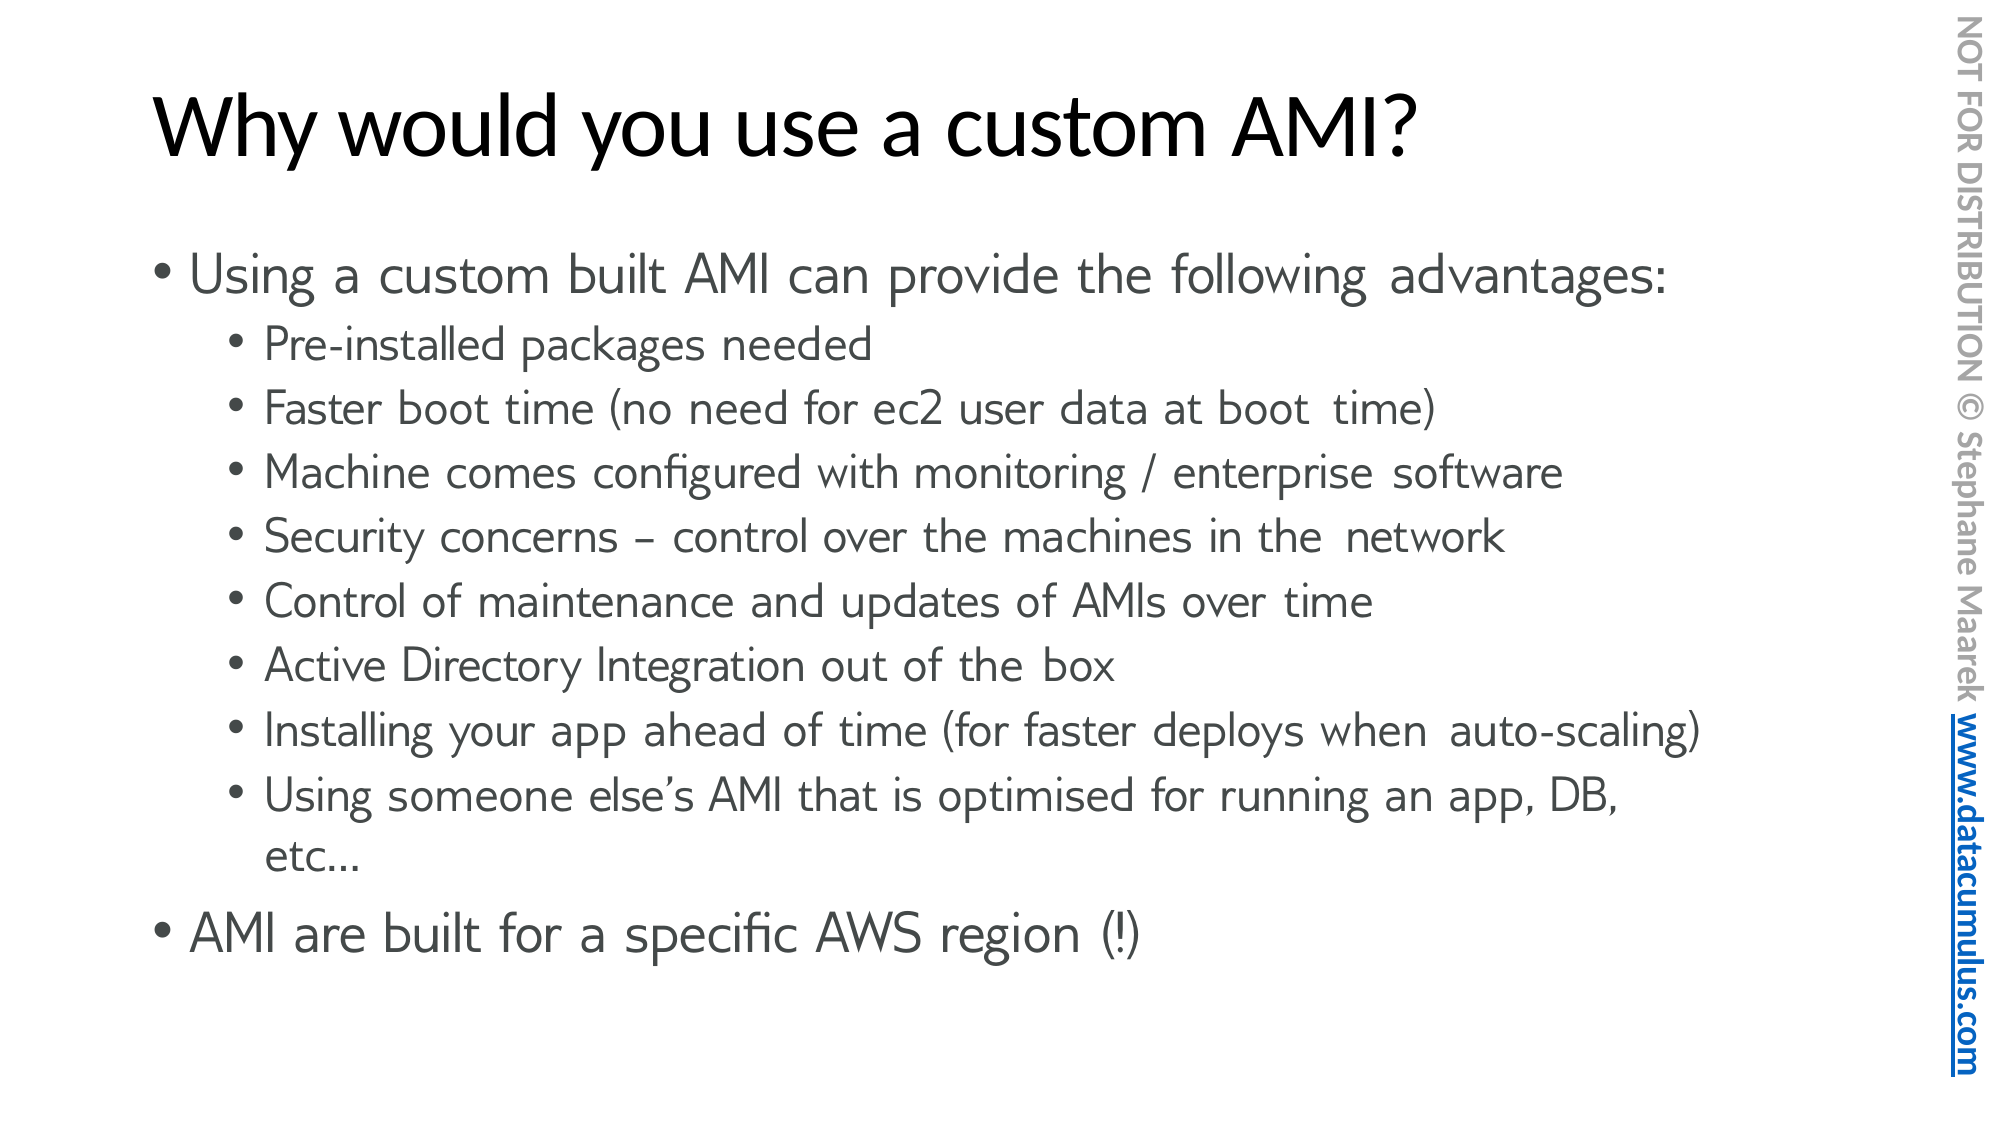

NOT FOR DISTRIBUTION © Stephane Maarek www.datacumulus.com
# Why would you use a custom AMI?
Using a custom built AMI can provide the following advantages:
Pre-installed packages needed
Faster boot time (no need for ec2 user data at boot time)
Machine comes configured with monitoring / enterprise software
Security concerns – control over the machines in the network
Control of maintenance and updates of AMIs over time
Active Directory Integration out of the box
Installing your app ahead of time (for faster deploys when auto-scaling)
Using someone else’s AMI that is optimised for running an app, DB, etc…
AMI are built for a specific AWS region (!)
© Stephane Maarek